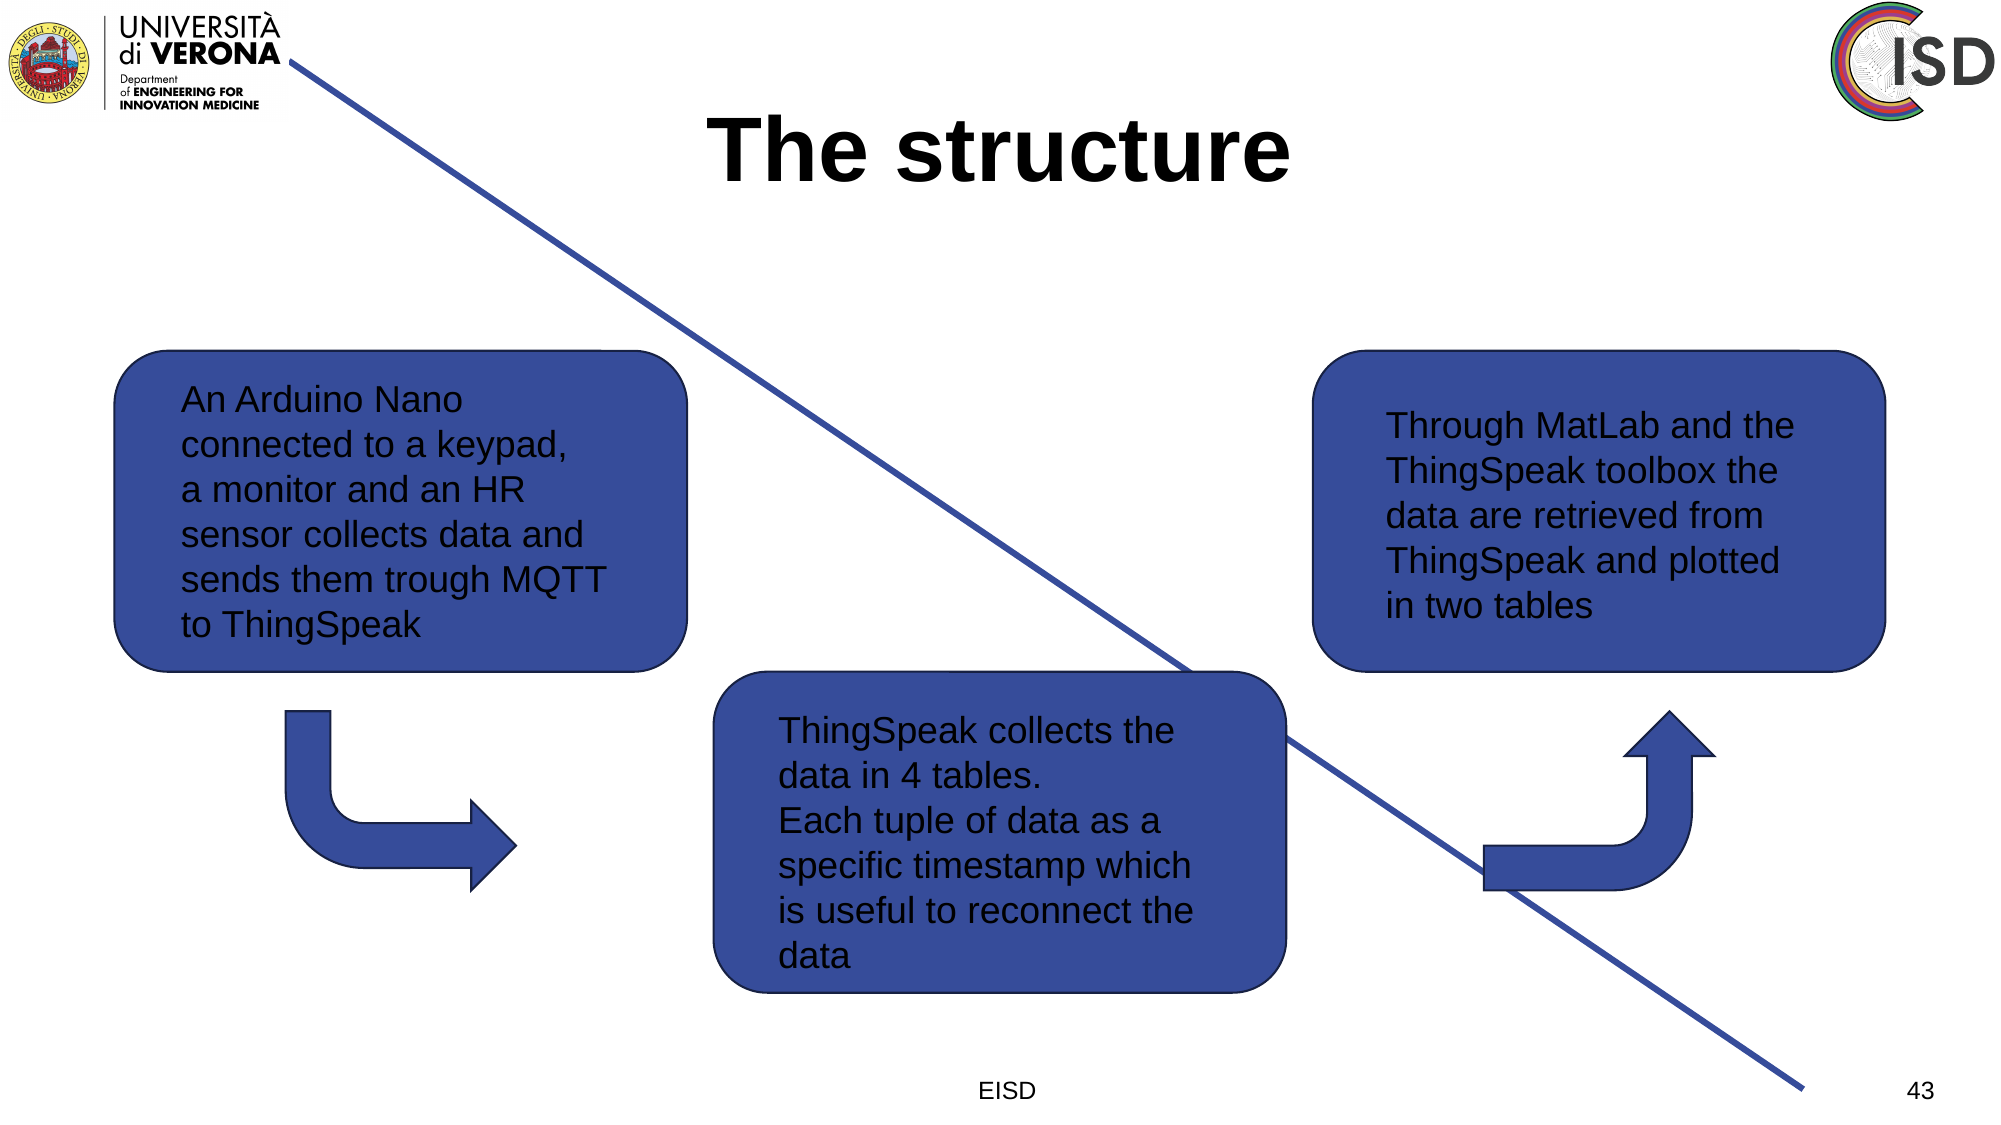

# The structure

An Arduino Nano connected to a keypad,
a monitor and an HR sensor collects data and sends them trough MQTT to ThingSpeak
Through MatLab and the ThingSpeak toolbox the data are retrieved from ThingSpeak and plotted in two tables

ThingSpeak collects the data in 4 tables.
Each tuple of data as a specific timestamp which is useful to reconnect the data

EISD
43